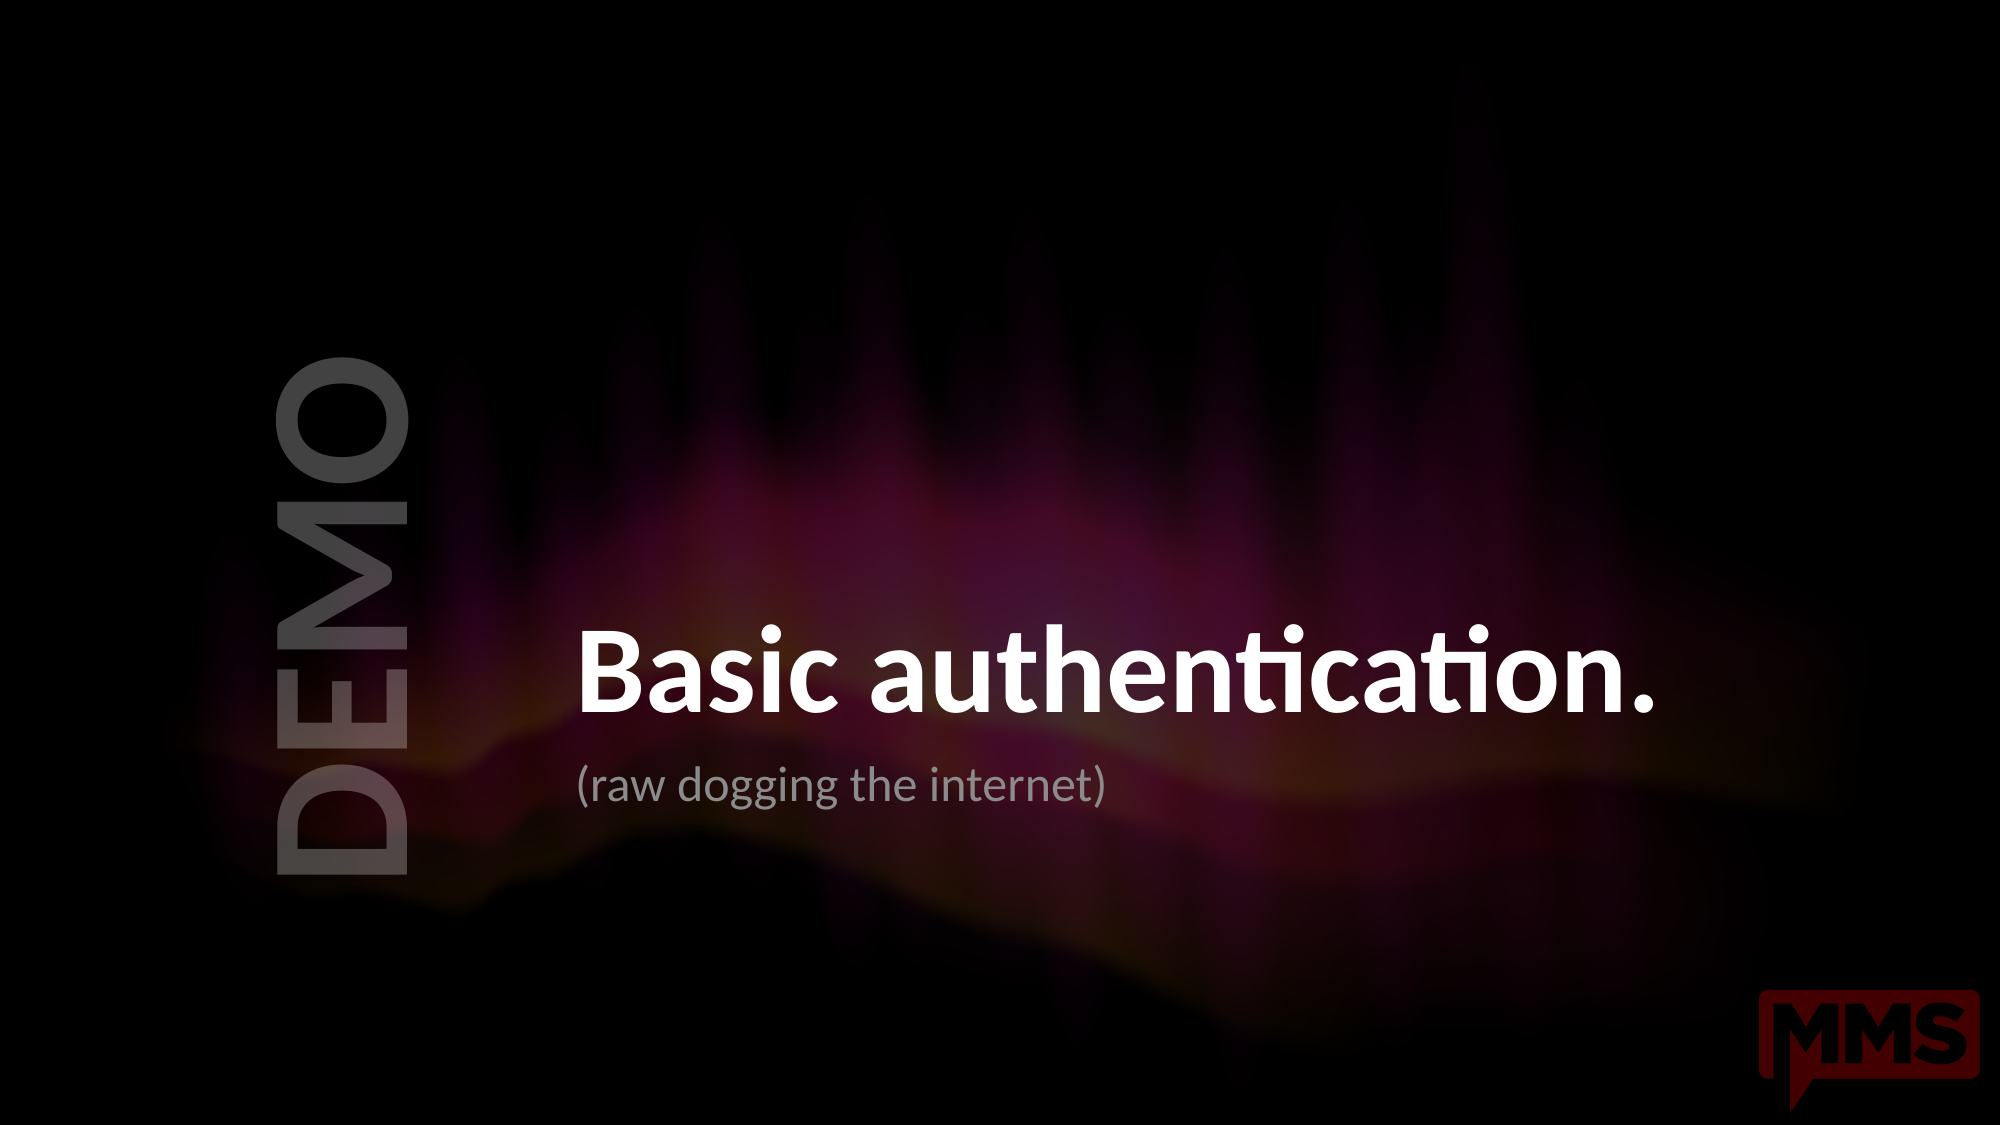

# Basic authentication.
(raw dogging the internet)